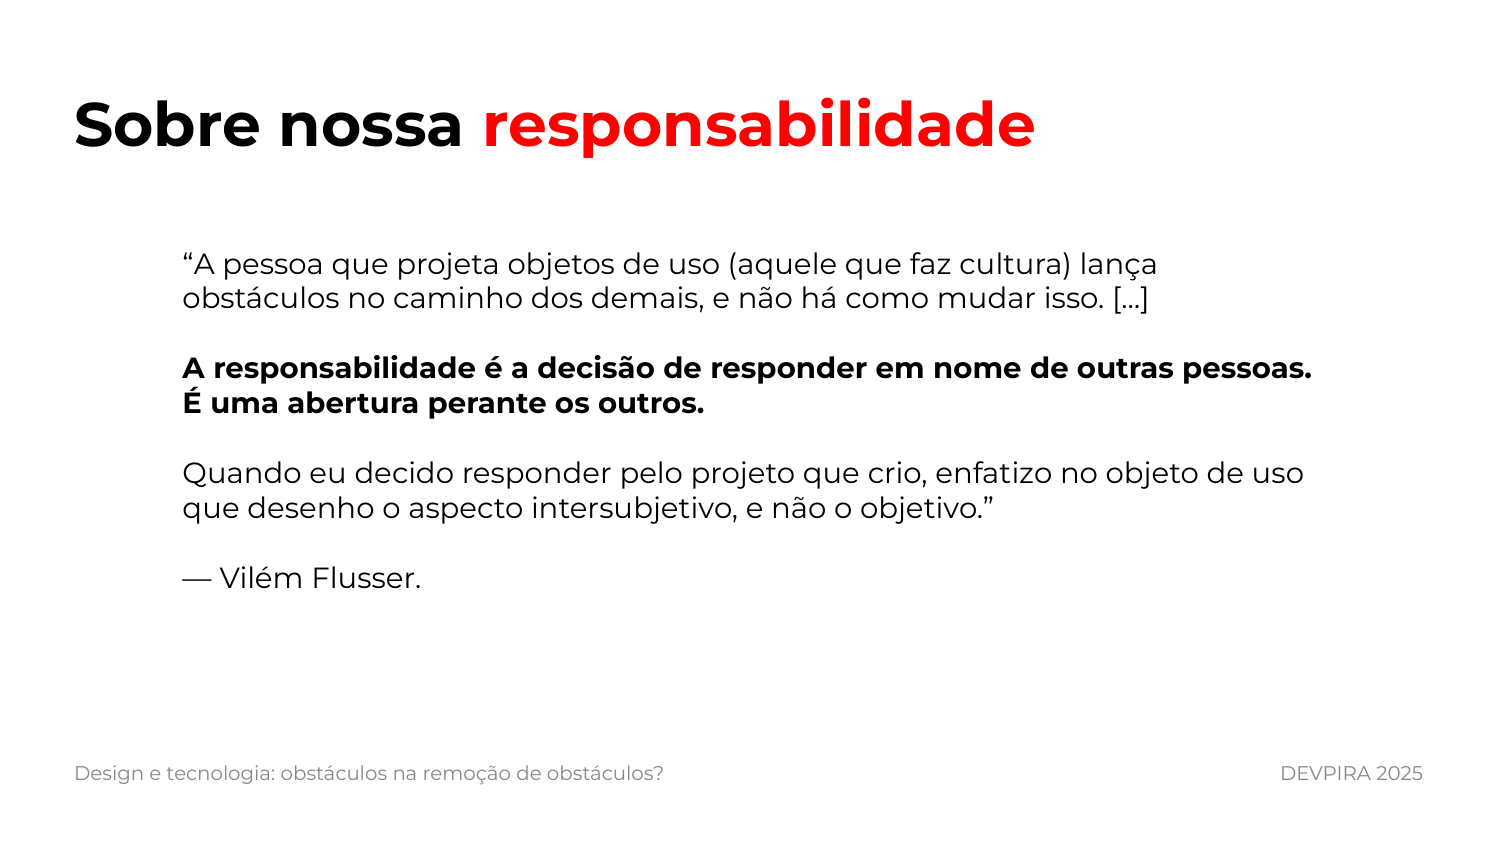

Sobre nossa responsabilidade
“A pessoa que projeta objetos de uso (aquele que faz cultura) lança obstáculos no caminho dos demais, e não há como mudar isso. […]

A responsabilidade é a decisão de responder em nome de outras pessoas. É uma abertura perante os outros.

Quando eu decido responder pelo projeto que crio, enfatizo no objeto de uso que desenho o aspecto intersubjetivo, e não o objetivo.”

— Vilém Flusser.
Design e tecnologia: obstáculos na remoção de obstáculos?
DEVPIRA 2025